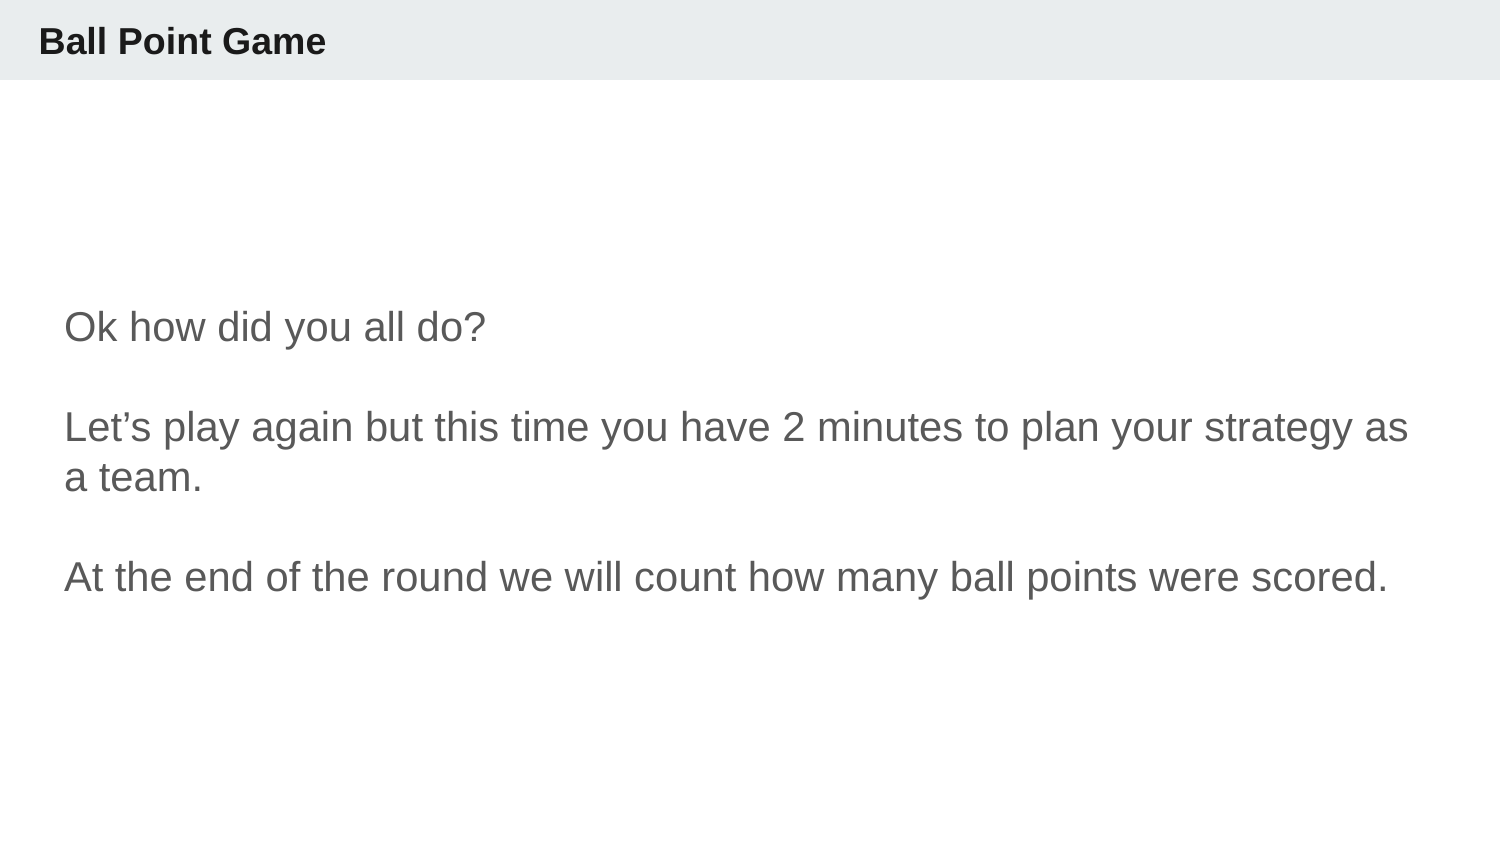

# Ball Point Game
Ok how did you all do?

Let’s play again but this time you have 2 minutes to plan your strategy as a team.

At the end of the round we will count how many ball points were scored.